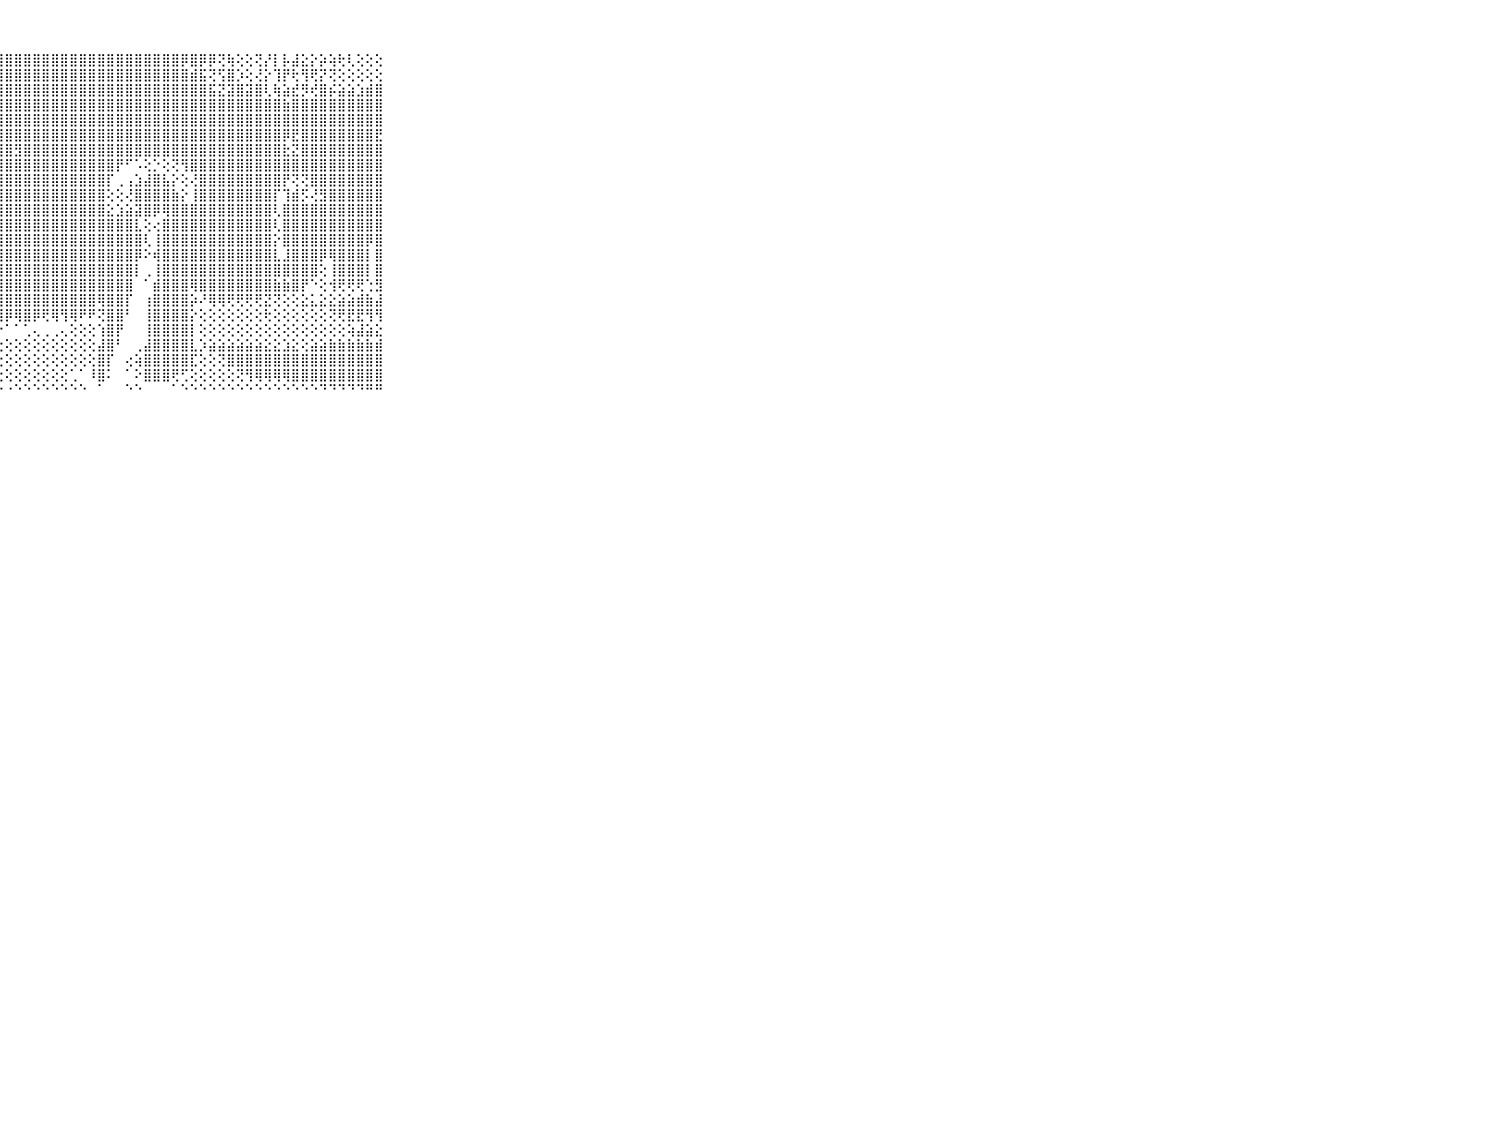

⠀⠀⠀⠀⠀⠀⠀⠀⠀⠀⠀⣿⣿⣿⣿⣿⣿⣿⣿⣿⣿⣿⣿⣿⣿⣿⣿⣿⣿⣿⣿⣿⣿⣿⣿⣿⣿⣿⣿⣿⣿⣿⣿⣿⣿⣿⣿⡿⣿⡿⡿⢝⢷⢕⢕⢝⡜⡇⡧⣼⣕⡕⡵⢵⢗⢇⢕⢕⢕⠀⠀⠀⠀⠀⠀⠀⠀⠀⠀⠀⠀
⠀⠀⠀⠀⠀⠀⠀⠀⠀⠀⠀⣿⣿⣿⣿⣿⣿⣿⣿⣿⣿⣿⣿⣿⣿⣿⣿⣿⣿⣿⣿⣿⣿⣿⣿⣿⣿⣿⣿⣿⣿⣿⣿⣿⣿⣿⣿⣿⣾⣯⢝⢫⣿⡱⢕⢜⡕⢹⡟⢗⢻⢟⡝⢝⢕⢕⢕⢕⢕⠀⠀⠀⠀⠀⠀⠀⠀⠀⠀⠀⠀
⠀⠀⠀⠀⠀⠀⠀⠀⠀⠀⠀⣿⣿⣿⣿⣿⣿⣿⣿⣿⣿⣿⣿⣿⣿⣿⣽⣿⣿⣿⣿⣿⣿⣿⣿⣿⣿⣿⣿⣿⣿⣿⣿⣿⣿⣿⣿⣿⣿⣿⣯⣝⣽⣿⣽⣿⢇⢷⣵⣞⡻⢞⣿⡮⣵⣵⣱⣾⣿⠀⠀⠀⠀⠀⠀⠀⠀⠀⠀⠀⠀
⠀⠀⠀⠀⠀⠀⠀⠀⠀⠀⠀⣿⣿⣿⣿⣿⣿⣿⣿⣿⣿⣿⣿⣿⣿⣿⣿⣿⣿⣿⣿⣿⣿⣿⣿⣿⣿⣿⣿⣿⣿⣿⣿⣿⣿⣿⣿⣿⣿⣿⣿⣿⣿⣿⣿⣿⣿⣿⣷⣿⣿⣿⣿⣿⣿⣿⣿⣿⣿⠀⠀⠀⠀⠀⠀⠀⠀⠀⠀⠀⠀
⠀⠀⠀⠀⠀⠀⠀⠀⠀⠀⠀⣿⣿⣿⣿⣿⣿⣿⣿⣿⣿⣿⣿⣿⣿⣿⣿⣿⣿⣿⣿⣿⣿⣿⣿⣿⣿⣿⣿⣿⣿⣿⣿⣿⣿⣿⣿⣿⣿⣿⣿⣿⣿⣿⣿⣿⣿⣿⣿⣿⣿⣿⣿⣿⣿⣿⣿⣿⣿⠀⠀⠀⠀⠀⠀⠀⠀⠀⠀⠀⠀
⠀⠀⠀⠀⠀⠀⠀⠀⠀⠀⠀⡿⢟⢟⢝⢝⢝⢝⢝⢝⢻⢿⣿⣿⣿⣿⣿⣿⣿⣿⣿⣿⣿⣿⣿⣿⣿⣿⣿⣿⣿⣿⣿⣿⣿⣿⣿⣿⣿⣿⣿⣿⣿⣿⣿⣿⣿⣿⡿⣟⣿⣿⣿⣿⣿⣿⣿⣿⣟⠀⠀⠀⠀⠀⠀⠀⠀⠀⠀⠀⠀
⠀⠀⠀⠀⠀⠀⠀⠀⠀⠀⠀⢓⠖⠲⢴⢤⠤⢅⠙⢗⢵⣕⢝⢿⣿⣿⣿⣿⣿⣻⣿⣿⣿⣿⣿⣿⣿⣿⣿⣿⣿⣿⣿⣿⣿⣿⣿⣿⣿⣿⣿⣿⣿⣿⣿⣿⣿⣿⣗⣝⣿⣿⣿⣿⣿⣿⣿⣿⣿⠀⠀⠀⠀⠀⠀⠀⠀⠀⠀⠀⠀
⠀⠀⠀⠀⠀⠀⠀⠀⠀⠀⠀⢕⢕⢕⢔⢕⢁⢕⢅⢕⢕⢝⢷⡕⢹⣿⣿⣿⣿⣿⣿⣿⣿⣿⣿⣿⣿⣿⣿⣿⡟⠋⠡⢕⡑⢕⢝⢻⣿⣿⣿⣿⣿⣿⣿⣿⣿⣿⣿⣿⣿⣿⣿⣿⣿⣿⣿⣿⣿⠀⠀⠀⠀⠀⠀⠀⠀⠀⠀⠀⠀
⠀⠀⠀⠀⠀⠀⠀⠀⠀⠀⠀⣵⣵⣕⣕⡕⢕⢕⢕⢕⢕⢕⢜⢿⡕⢹⣿⣿⣿⣿⣿⣿⣿⣿⣿⣿⣿⣿⣿⡏⢀⢠⣱⣼⣿⣧⡕⢕⢜⣿⣿⣿⣿⣿⣿⣿⣿⣿⡟⢝⢝⣿⣿⣿⣿⣿⣿⣿⣿⠀⠀⠀⠀⠀⠀⠀⠀⠀⠀⠀⠀
⠀⠀⠀⠀⠀⠀⠀⠀⠀⠀⠀⣿⣿⣿⣿⣿⣿⣿⣷⣷⣵⣇⣵⣸⣇⢜⣿⣿⣿⣿⣿⣿⣿⣿⣿⣿⣿⣿⣿⢕⢕⢜⣿⣿⣿⣿⣷⡕⢸⣿⣿⣿⣿⣿⣿⣿⣿⡏⢹⣾⡫⢜⣻⣿⣿⣿⣿⣿⣿⠀⠀⠀⠀⠀⠀⠀⠀⠀⠀⠀⠀
⠀⠀⠀⠀⠀⠀⠀⠀⠀⠀⠀⣿⣿⣿⣿⣿⣿⣿⣿⣿⣿⣿⣿⣿⣿⢕⣿⣿⣿⣿⣿⣿⣿⣿⣿⣿⣿⣿⣿⣕⣱⣵⣽⣿⡿⢿⣿⣿⣿⣿⣿⣿⣿⣿⣿⣿⣿⢇⣿⣿⣿⣿⣿⣿⣿⣿⣿⣿⣿⠀⠀⠀⠀⠀⠀⠀⠀⠀⠀⠀⠀
⠀⠀⠀⠀⠀⠀⠀⠀⠀⠀⠀⣿⣿⣿⣿⣿⣿⣿⣿⣿⣿⣿⣿⣿⣿⢱⣿⣿⣿⣿⣿⣿⣿⣿⣿⣿⣿⣿⣿⣿⣿⣿⣇⢕⢔⣿⣿⣿⣿⣿⣿⣿⣿⣿⣿⣿⣿⢇⣿⣿⣿⣿⣿⣿⣿⣿⣿⣿⣿⠀⠀⠀⠀⠀⠀⠀⠀⠀⠀⠀⠀
⠀⠀⠀⠀⠀⠀⠀⠀⠀⠀⠀⣿⣿⣿⣿⣿⣿⣿⣿⣿⣿⣿⣿⣿⡟⢱⣿⣿⣿⣿⣿⣿⣿⣿⣿⣿⣿⣿⣿⣿⣿⣿⣿⢇⢸⣿⣿⣿⣿⣿⣿⣿⣿⣿⣿⣿⣿⡕⣿⣿⣿⣿⣿⣿⣿⣿⣿⡿⣿⠀⠀⠀⠀⠀⠀⠀⠀⠀⠀⠀⠀
⠀⠀⠀⠀⠀⠀⠀⠀⠀⠀⠀⣿⣿⣿⣿⣿⣿⣿⣿⣿⣿⣿⣿⣿⡕⢸⣿⣿⣿⣿⣿⣿⣿⣿⣿⣿⣿⣿⣿⣿⣿⣿⡿⠕⢾⣿⣿⣿⣿⣿⣿⣿⣿⣿⣿⣿⣿⣇⣸⣿⣿⣿⡿⢿⣿⣿⣿⡇⣿⠀⠀⠀⠀⠀⠀⠀⠀⠀⠀⠀⠀
⠀⠀⠀⠀⠀⠀⠀⠀⠀⠀⠀⣿⣿⣿⣿⣿⣿⣿⣿⣿⣿⣿⣿⣿⡕⢸⣿⣿⣿⣿⣿⣿⣿⣿⣿⣿⣿⣿⣿⣿⣿⣿⡇⢀⢸⣿⣿⣿⣿⣿⣿⣿⣿⣿⣿⣿⣿⣿⣿⣿⣿⣿⢕⢸⣿⣿⣿⡇⣿⠀⠀⠀⠀⠀⠀⠀⠀⠀⠀⠀⠀
⠀⠀⠀⠀⠀⠀⠀⠀⠀⠀⠀⣿⣿⣿⣿⣿⣿⣿⣿⣿⣿⣿⣿⣿⢕⢸⣿⣿⣿⣿⣿⣿⣿⣿⣿⣿⣿⣿⣿⣿⣿⣿⠀⠁⣾⣿⣿⣿⢿⣿⣿⣿⣿⣿⣿⣿⣿⣷⣷⣿⡟⠑⢕⢺⢟⢟⢟⢑⣻⠀⠀⠀⠀⠀⠀⠀⠀⠀⠀⠀⠀
⠀⠀⠀⠀⠀⠀⠀⠀⠀⠀⠀⣿⣿⣿⣿⣿⣿⣿⣿⣿⣿⣿⣿⣿⡕⢸⣿⣿⣿⣿⣿⣿⣿⣿⣿⣿⣿⣿⢿⣿⣿⡏⠀⢰⣿⣿⣿⣿⡵⠜⢿⢿⢟⢟⢟⢟⣝⢝⢕⢕⣕⣅⣕⣕⣵⣵⣾⣷⣼⠀⠀⠀⠀⠀⠀⠀⠀⠀⠀⠀⠀
⠀⠀⠀⠀⠀⠀⠀⠀⠀⠀⠀⢟⢟⢟⢟⢟⢟⢟⢻⢿⢟⢟⢟⢝⢕⢸⣿⣿⡿⢿⣿⡿⢟⢿⢻⢿⠟⠟⢝⣿⣿⠃⠀⢸⣿⣿⣿⣿⡕⢕⢕⢕⢕⢕⢕⢕⢗⢕⢕⢕⢕⢕⢕⢝⢟⣟⣟⢻⢻⠀⠀⠀⠀⠀⠀⠀⠀⠀⠀⠀⠀
⠀⠀⠀⠀⠀⠀⠀⠀⠀⠀⠀⢕⣜⣗⣻⣝⣼⣽⣵⡵⢵⠷⠷⠕⠞⠙⠙⠑⠁⠁⢁⢄⢀⢀⢄⢕⢕⢕⢱⣿⡟⠀⠀⢸⣿⣿⣿⣿⡇⢕⢕⢕⢕⢕⢕⢕⢕⢕⢕⢕⢕⢕⢕⢕⢕⢵⣼⣵⣕⠀⠀⠀⠀⠀⠀⠀⠀⠀⠀⠀⠀
⠀⠀⠀⠀⠀⠀⠀⠀⠀⠀⠀⠛⠛⢙⢉⢉⢅⢅⢄⢔⢔⢔⢔⢔⢔⢄⢕⢔⢕⢕⢕⢕⢕⢕⢕⢕⢕⢕⣼⣿⠃⠀⢀⣼⣿⣿⣿⣿⣇⡱⣵⣵⣵⣵⣵⣵⣕⣕⣱⣕⢕⣵⣵⣷⣷⣷⣷⣷⣾⠀⠀⠀⠀⠀⠀⠀⠀⠀⠀⠀⠀
⠀⠀⠀⠀⠀⠀⠀⠀⠀⠀⠀⢄⢕⢕⢕⢕⢕⢕⢕⢕⢕⢕⢕⢕⢕⢕⢕⢕⢕⢕⢕⢕⢕⢕⢕⢕⢕⢕⣿⡏⠀⢔⢵⣿⣿⣿⣿⣿⣏⢕⢕⢝⣿⣿⣿⣿⣿⣿⣿⣿⣿⣿⣿⣿⣿⣿⣿⣿⣿⠀⠀⠀⠀⠀⠀⠀⠀⠀⠀⠀⠀
⠀⠀⠀⠀⠀⠀⠀⠀⠀⠀⠀⢕⢕⢕⢕⢕⢕⢕⢕⢕⢕⢕⢕⢕⢕⢕⢕⢕⢕⢕⢕⢕⢕⢕⢕⢁⠁⠸⣿⠅⠀⠁⠕⣿⣿⣿⢟⢋⢕⢕⢕⢕⢕⢝⢻⢿⢿⢿⢿⣿⣿⣿⣿⣿⣿⣿⣿⣿⣿⠀⠀⠀⠀⠀⠀⠀⠀⠀⠀⠀⠀
⠀⠀⠀⠀⠀⠀⠀⠀⠀⠀⠀⠑⠑⠑⠑⠑⠑⠑⠑⠑⠑⠑⠑⠑⠑⠑⠑⠑⠐⠑⠑⠑⠑⠑⠑⠑⠑⠀⠁⠀⠀⠑⠑⠀⠀⠀⠁⠑⠑⠑⠑⠑⠑⠑⠑⠑⠑⠑⠑⠑⠑⠑⠙⠙⠙⠙⠙⠛⠛⠀⠀⠀⠀⠀⠀⠀⠀⠀⠀⠀⠀